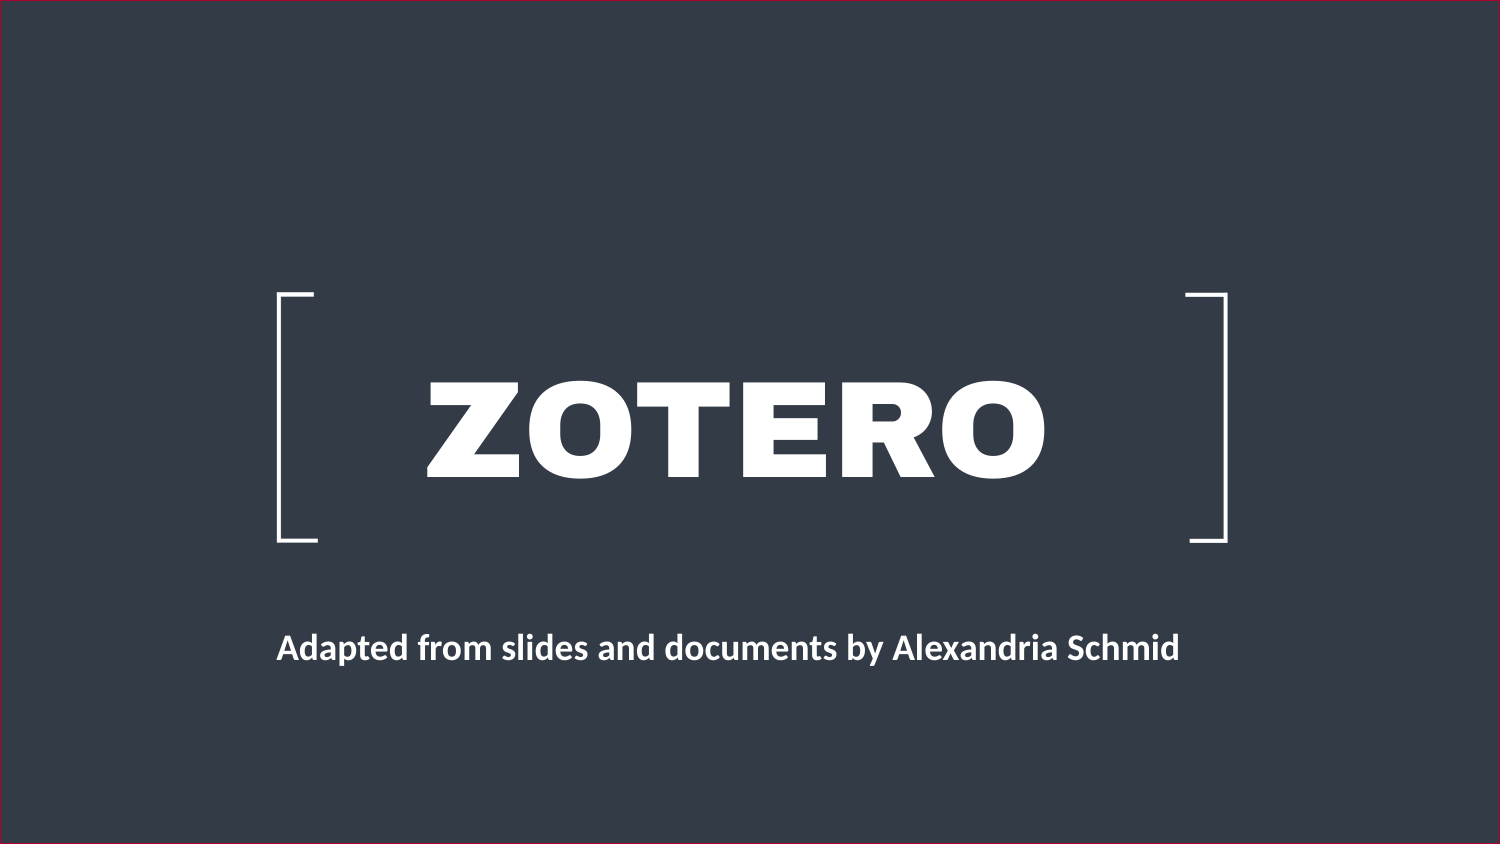

# Zotero
Adapted from slides and documents by Alexandria Schmid